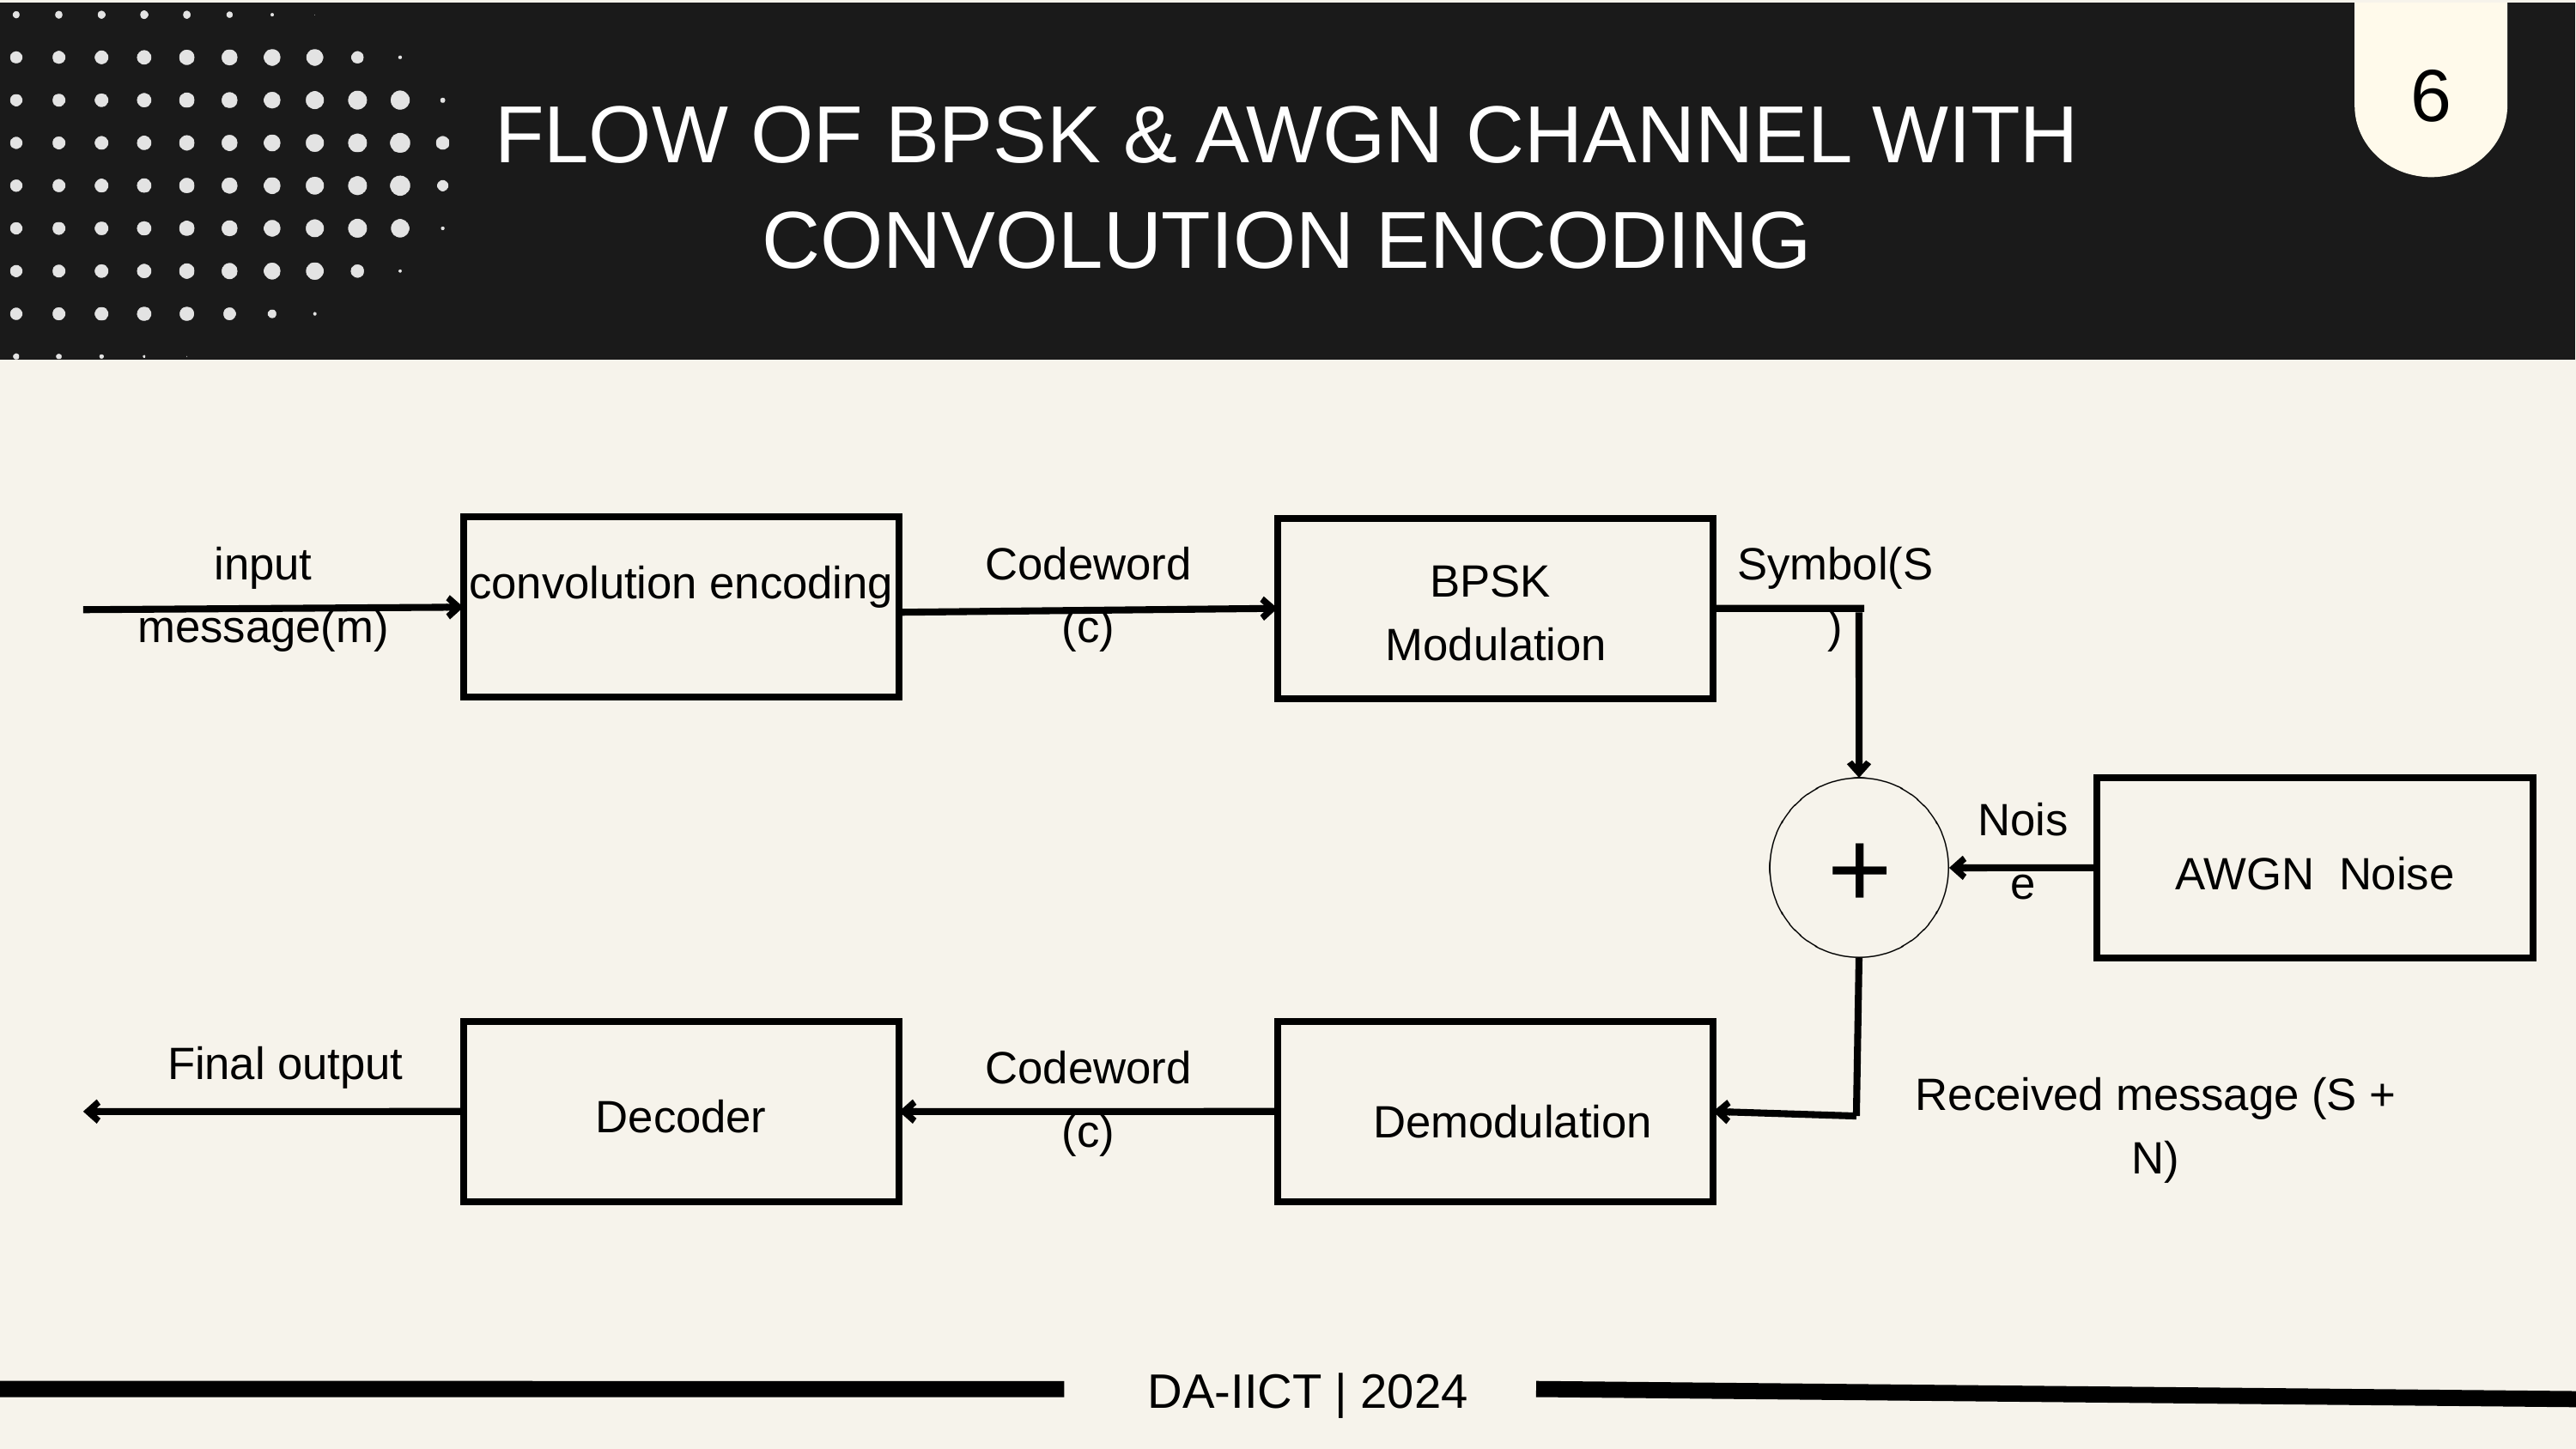

6
 FLOW OF BPSK & AWGN CHANNEL WITH
CONVOLUTION﻿ ENCODING

input message(m)
Codeword (c)
Symbol(S)
BPSK
Modulation
convolution encoding

Noise
+
AWGN  Noise

Final output
Codeword (c)
Received message (S + N)
Decoder
Demodulation

DA-IICT | 2024